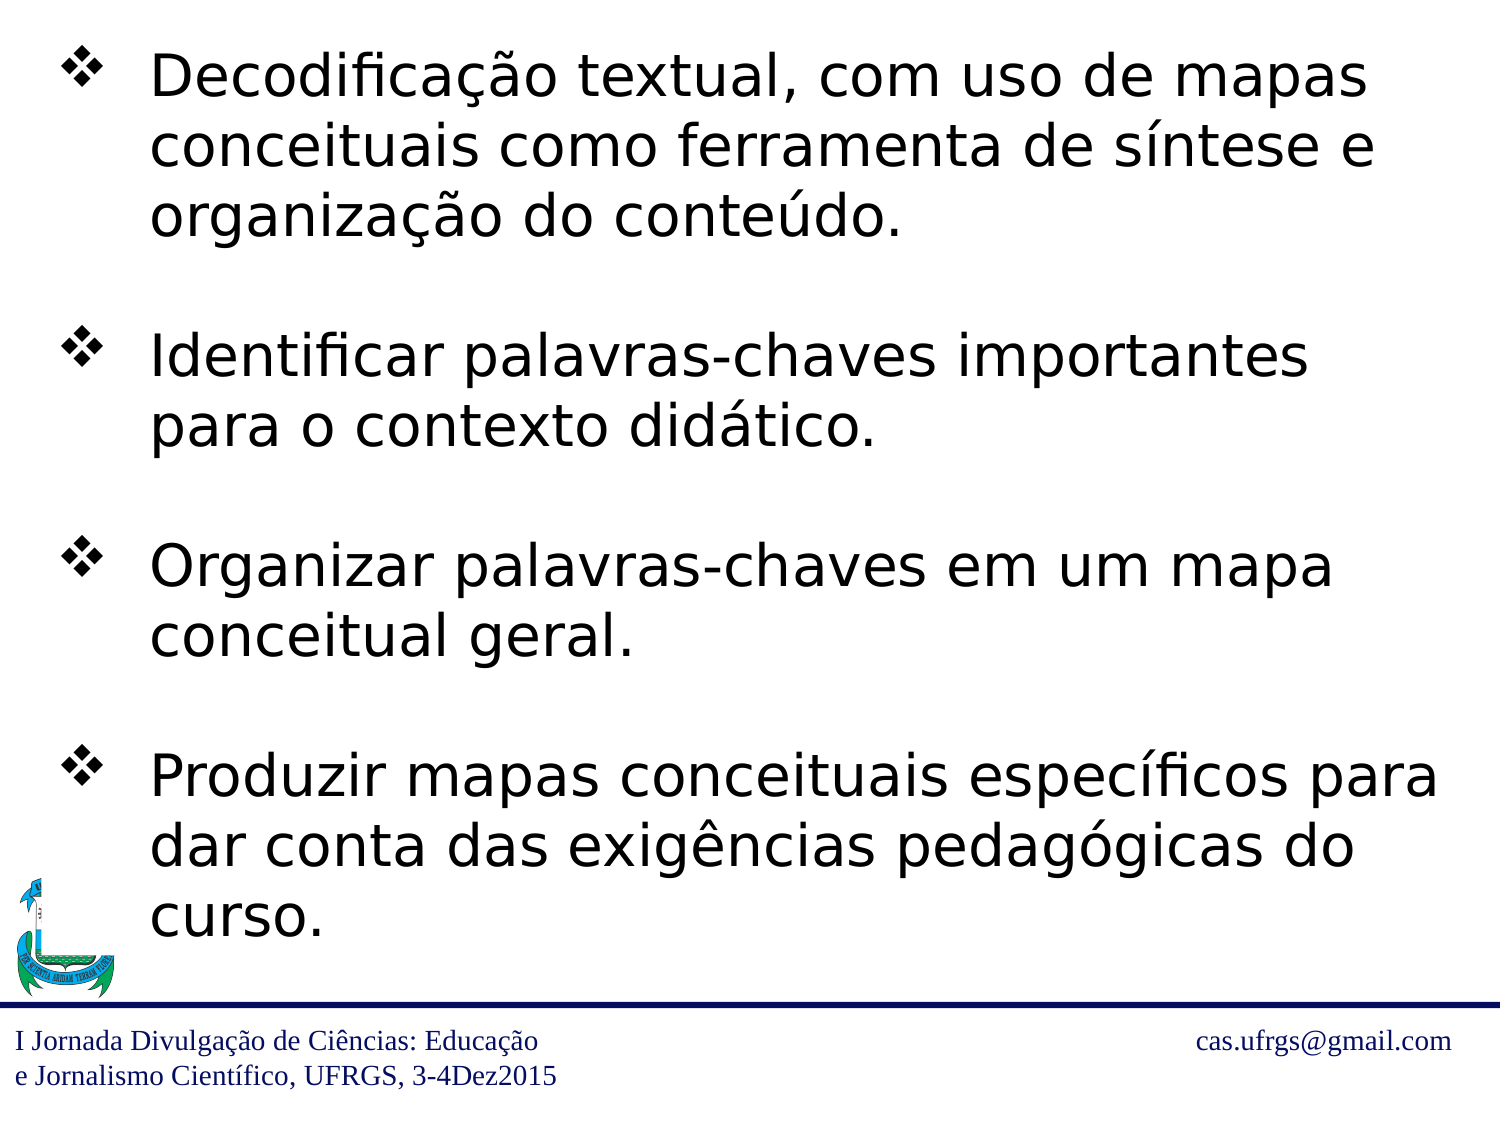

Decodificação textual, com uso de mapas conceituais como ferramenta de síntese e organização do conteúdo.

Identificar palavras-chaves importantes para o contexto didático.

Organizar palavras-chaves em um mapa conceitual geral.

Produzir mapas conceituais específicos para dar conta das exigências pedagógicas do curso.